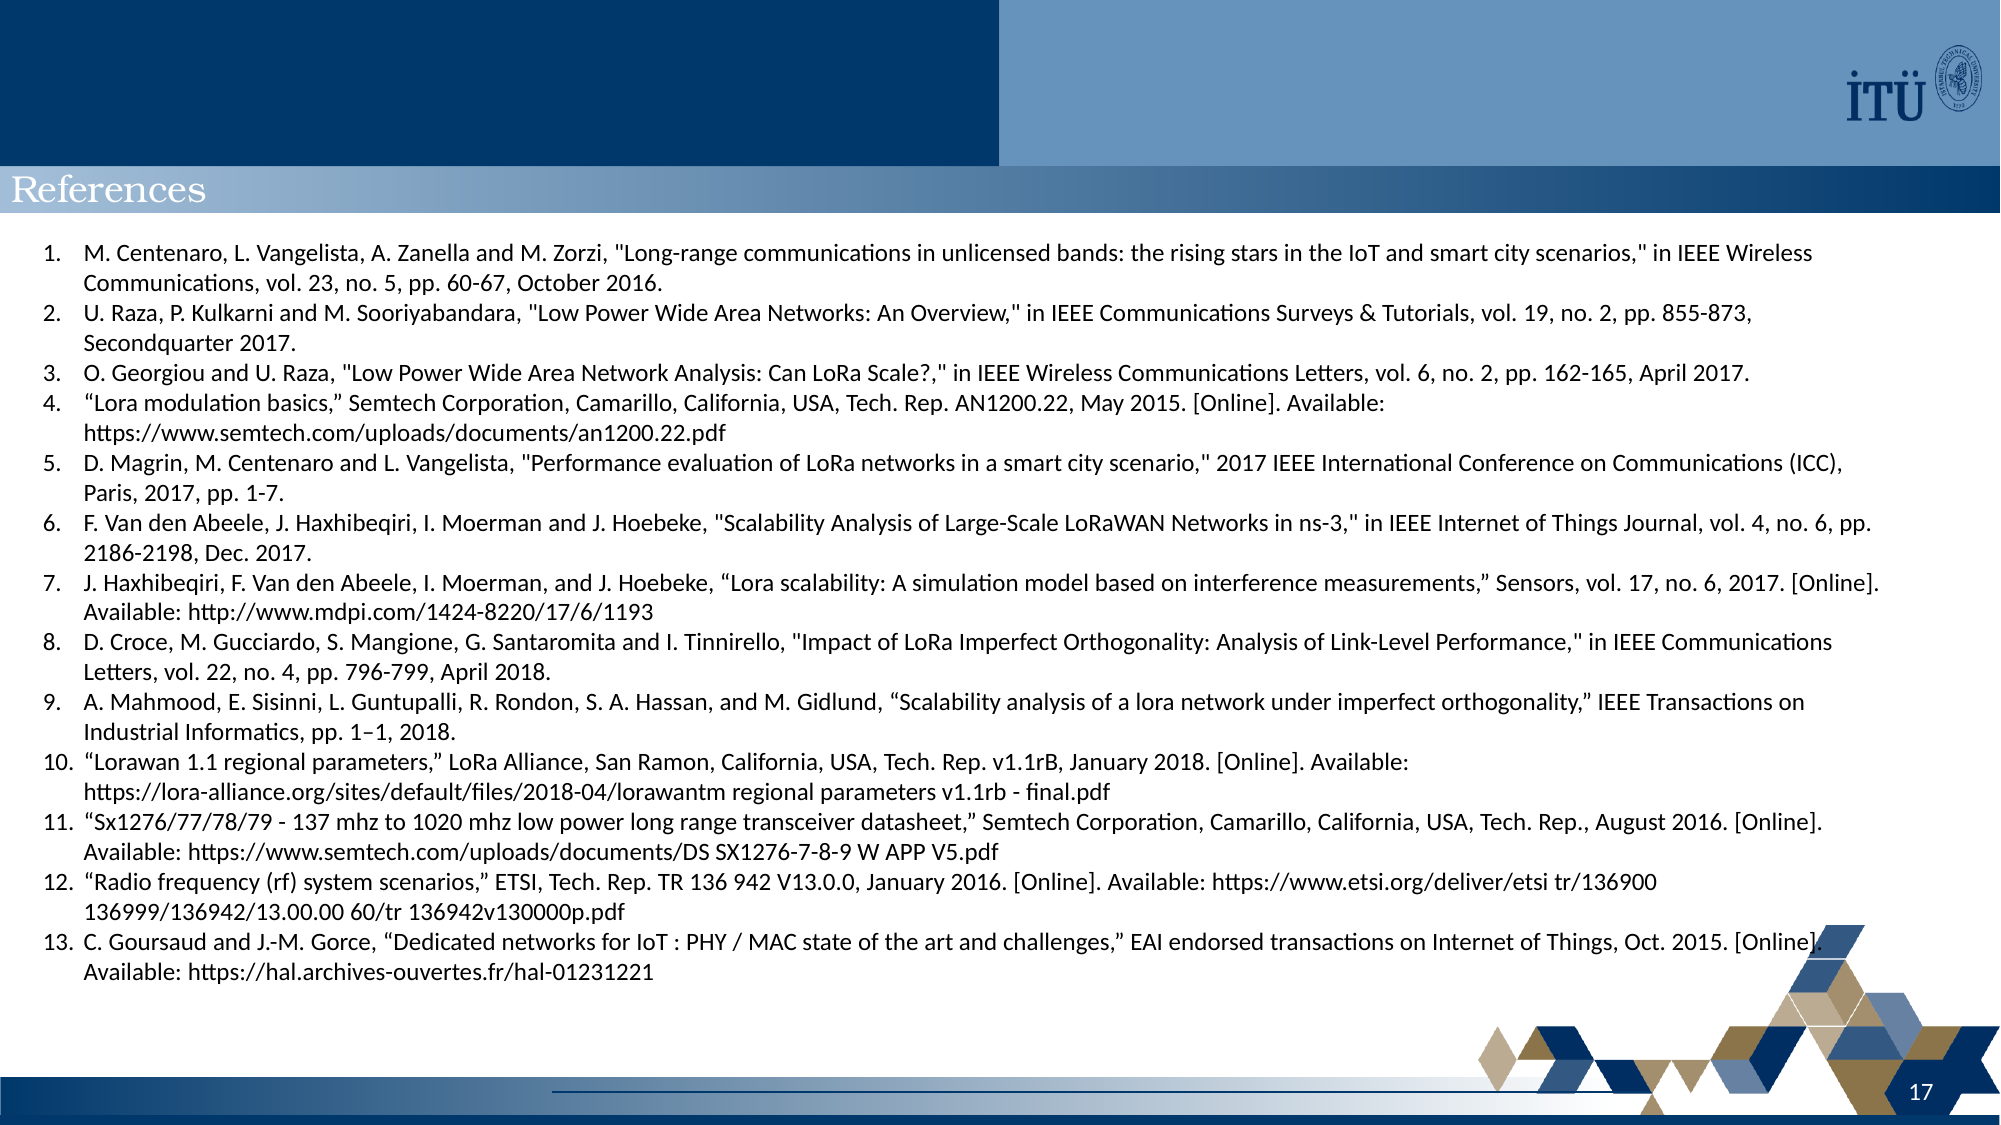

References
M. Centenaro, L. Vangelista, A. Zanella and M. Zorzi, "Long-range communications in unlicensed bands: the rising stars in the IoT and smart city scenarios," in IEEE Wireless Communications, vol. 23, no. 5, pp. 60-67, October 2016.
U. Raza, P. Kulkarni and M. Sooriyabandara, "Low Power Wide Area Networks: An Overview," in IEEE Communications Surveys & Tutorials, vol. 19, no. 2, pp. 855-873, Secondquarter 2017.
O. Georgiou and U. Raza, "Low Power Wide Area Network Analysis: Can LoRa Scale?," in IEEE Wireless Communications Letters, vol. 6, no. 2, pp. 162-165, April 2017.
“Lora modulation basics,” Semtech Corporation, Camarillo, California, USA, Tech. Rep. AN1200.22, May 2015. [Online]. Available: https://www.semtech.com/uploads/documents/an1200.22.pdf
D. Magrin, M. Centenaro and L. Vangelista, "Performance evaluation of LoRa networks in a smart city scenario," 2017 IEEE International Conference on Communications (ICC), Paris, 2017, pp. 1-7.
F. Van den Abeele, J. Haxhibeqiri, I. Moerman and J. Hoebeke, "Scalability Analysis of Large-Scale LoRaWAN Networks in ns-3," in IEEE Internet of Things Journal, vol. 4, no. 6, pp. 2186-2198, Dec. 2017.
J. Haxhibeqiri, F. Van den Abeele, I. Moerman, and J. Hoebeke, “Lora scalability: A simulation model based on interference measurements,” Sensors, vol. 17, no. 6, 2017. [Online]. Available: http://www.mdpi.com/1424-8220/17/6/1193
D. Croce, M. Gucciardo, S. Mangione, G. Santaromita and I. Tinnirello, "Impact of LoRa Imperfect Orthogonality: Analysis of Link-Level Performance," in IEEE Communications Letters, vol. 22, no. 4, pp. 796-799, April 2018.
A. Mahmood, E. Sisinni, L. Guntupalli, R. Rondon, S. A. Hassan, and M. Gidlund, “Scalability analysis of a lora network under imperfect orthogonality,” IEEE Transactions on Industrial Informatics, pp. 1–1, 2018.
“Lorawan 1.1 regional parameters,” LoRa Alliance, San Ramon, California, USA, Tech. Rep. v1.1rB, January 2018. [Online]. Available: https://lora-alliance.org/sites/default/files/2018-04/lorawantm regional parameters v1.1rb - final.pdf
“Sx1276/77/78/79 - 137 mhz to 1020 mhz low power long range transceiver datasheet,” Semtech Corporation, Camarillo, California, USA, Tech. Rep., August 2016. [Online]. Available: https://www.semtech.com/uploads/documents/DS SX1276-7-8-9 W APP V5.pdf
“Radio frequency (rf) system scenarios,” ETSI, Tech. Rep. TR 136 942 V13.0.0, January 2016. [Online]. Available: https://www.etsi.org/deliver/etsi tr/136900 136999/136942/13.00.00 60/tr 136942v130000p.pdf
C. Goursaud and J.-M. Gorce, “Dedicated networks for IoT : PHY / MAC state of the art and challenges,” EAI endorsed transactions on Internet of Things, Oct. 2015. [Online]. Available: https://hal.archives-ouvertes.fr/hal-01231221
17